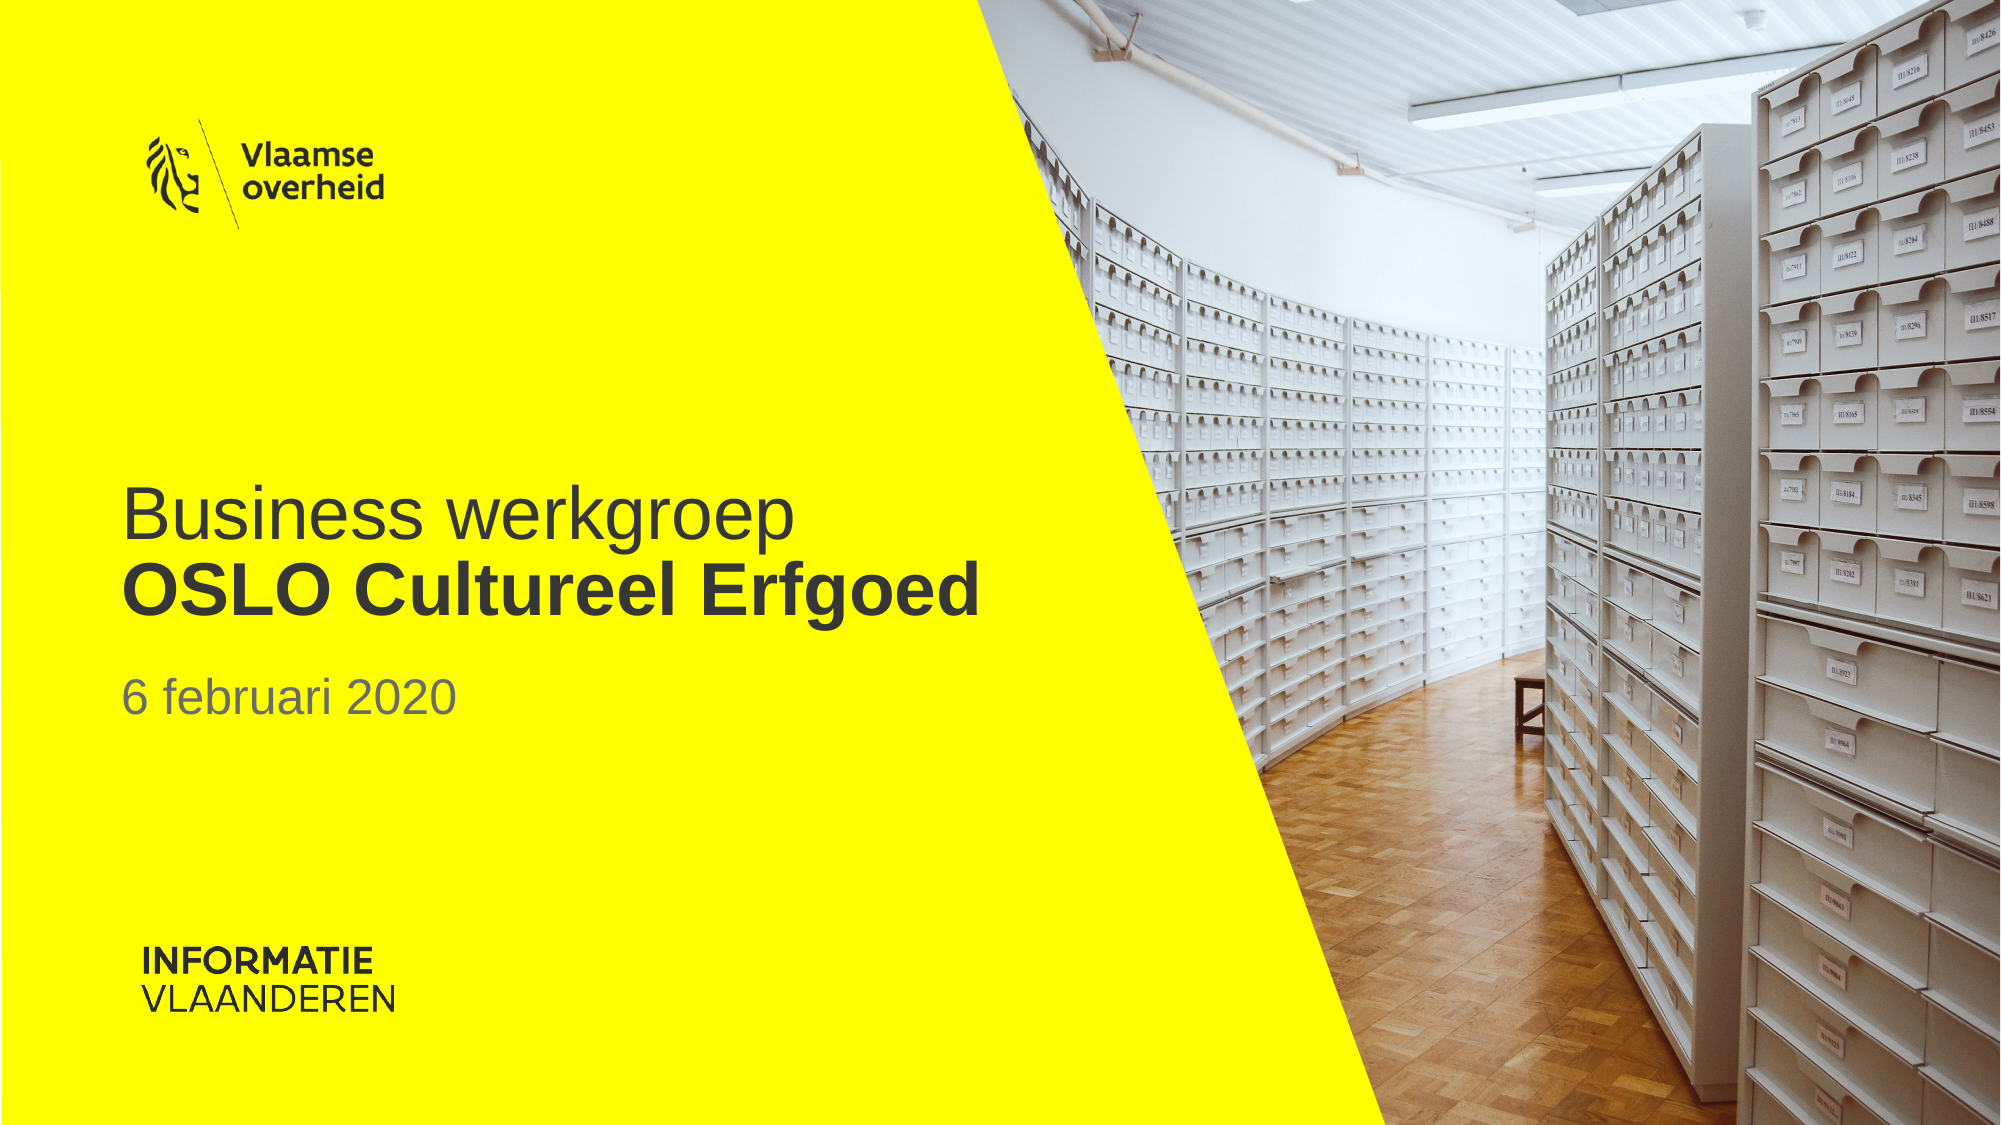

# Business werkgroep OSLO Cultureel Erfgoed
6 februari 2020